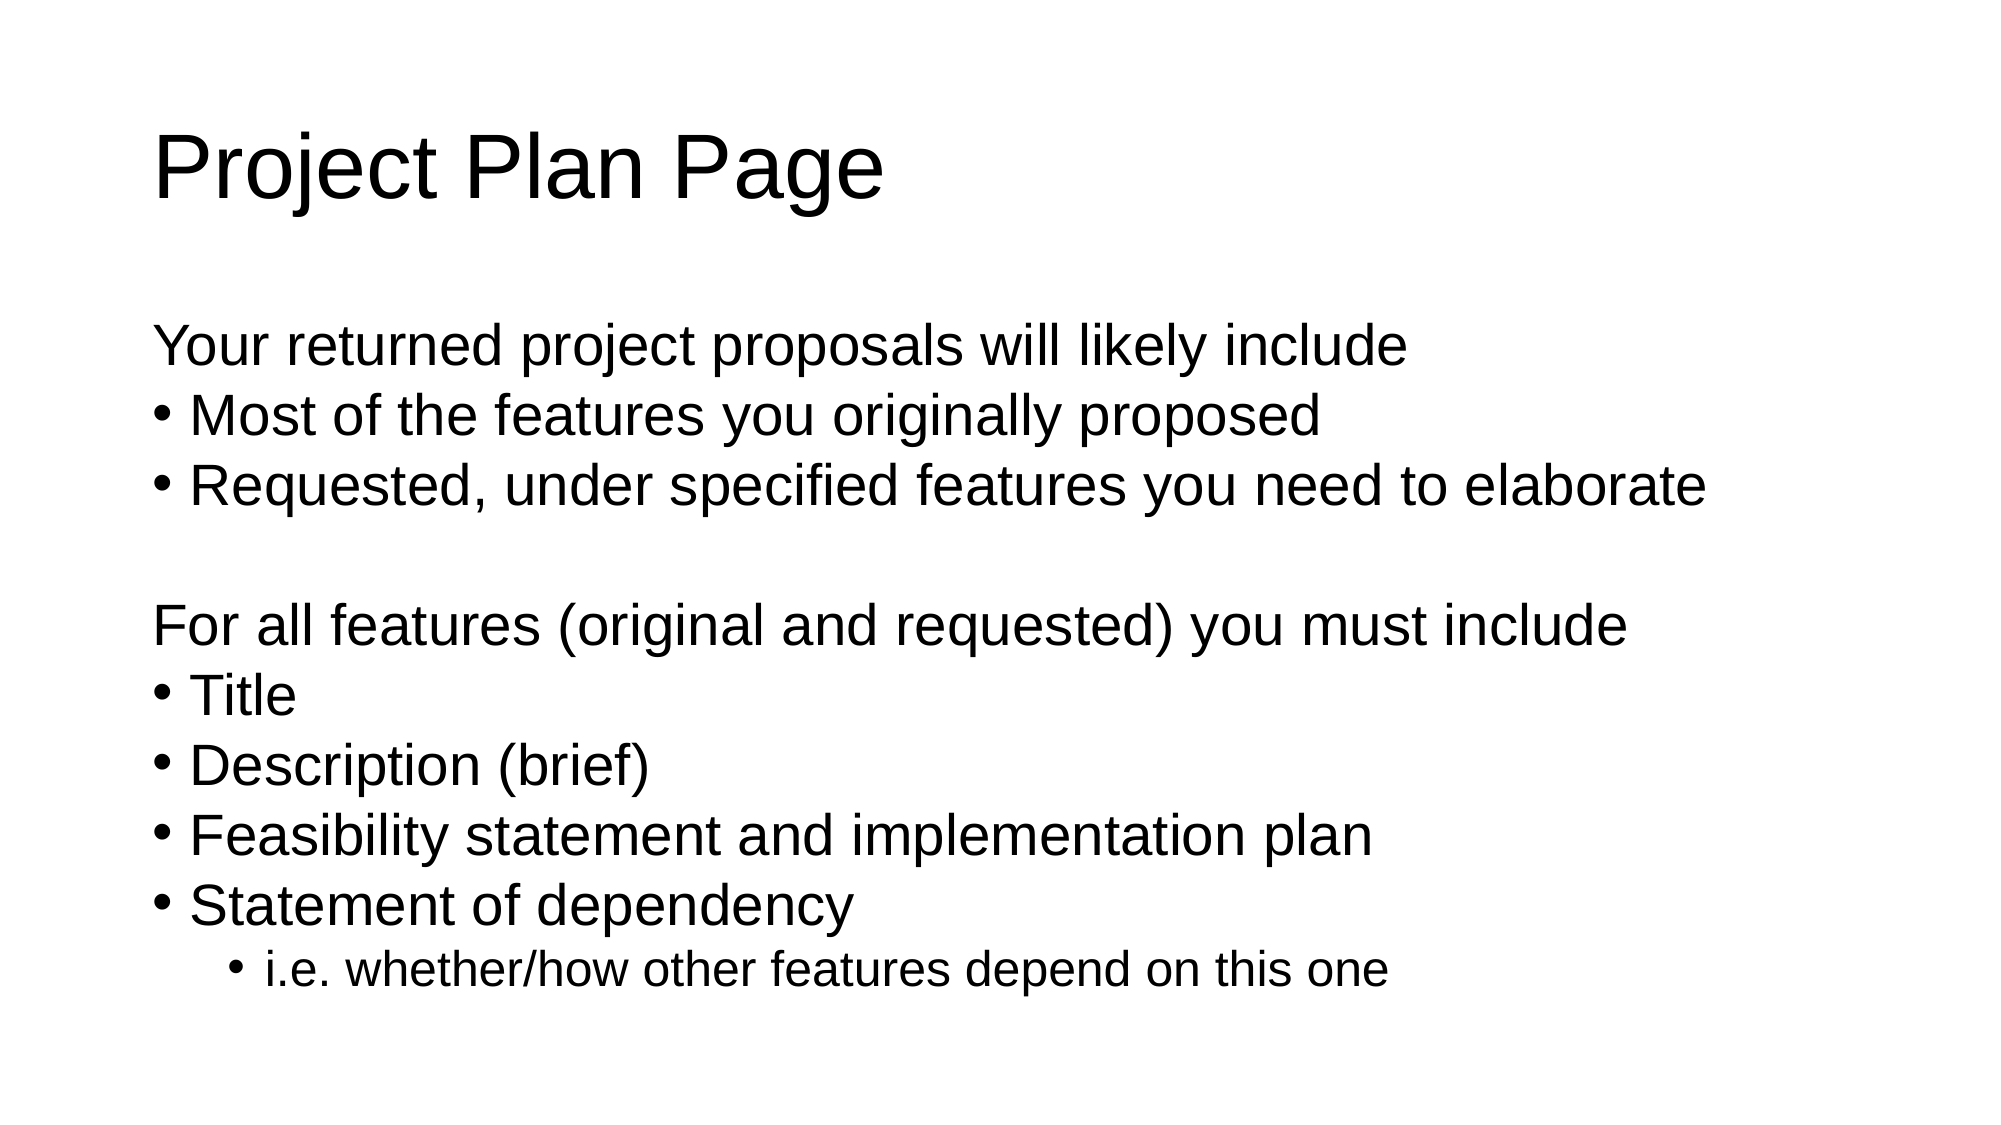

# Project Plan Page
Your returned project proposals will likely include
Most of the features you originally proposed
Requested, under specified features you need to elaborate

For all features (original and requested) you must include
Title
Description (brief)
Feasibility statement and implementation plan
Statement of dependency
i.e. whether/how other features depend on this one